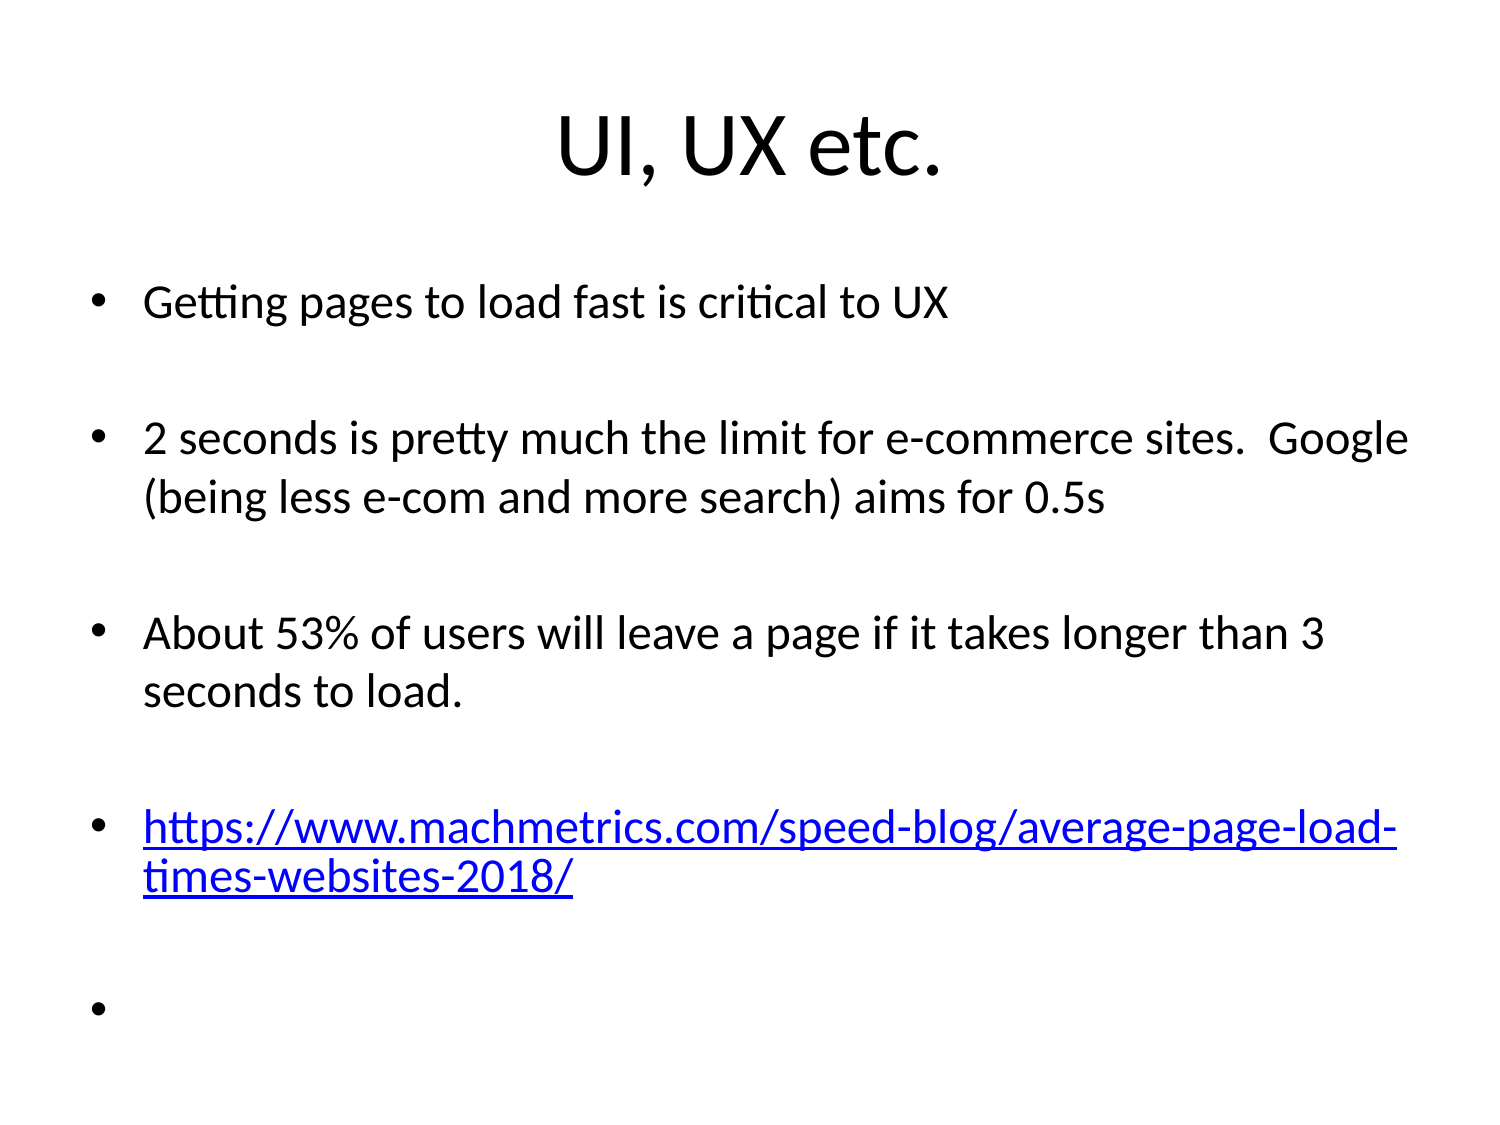

# UI, UX etc.
Getting pages to load fast is critical to UX

2 seconds is pretty much the limit for e-commerce sites.  Google (being less e-com and more search) aims for 0.5s

About 53% of users will leave a page if it takes longer than 3 seconds to load.

https://www.machmetrics.com/speed-blog/average-page-load-times-websites-2018/